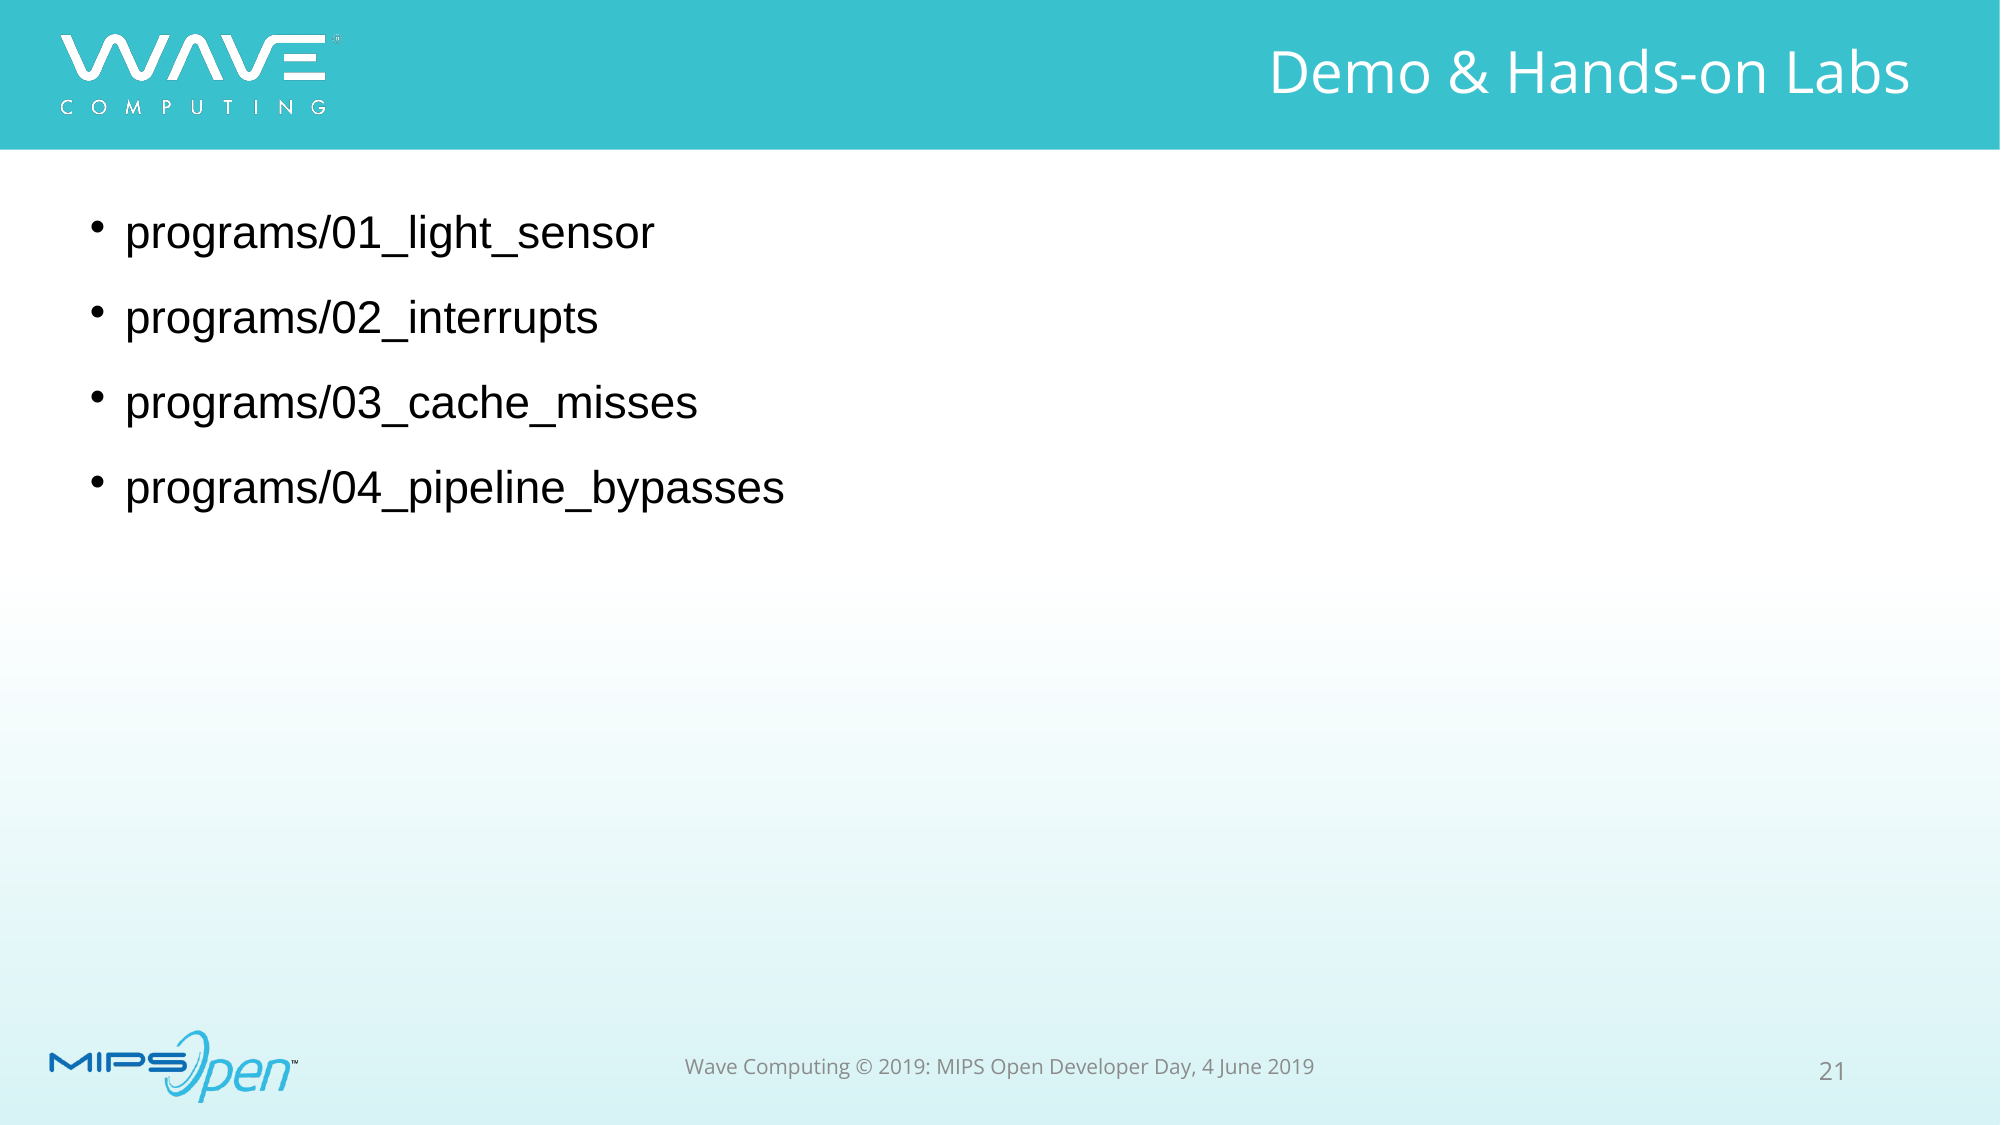

Demo & Hands-on Labs
programs/01_light_sensor
programs/02_interrupts
programs/03_cache_misses
programs/04_pipeline_bypasses

21